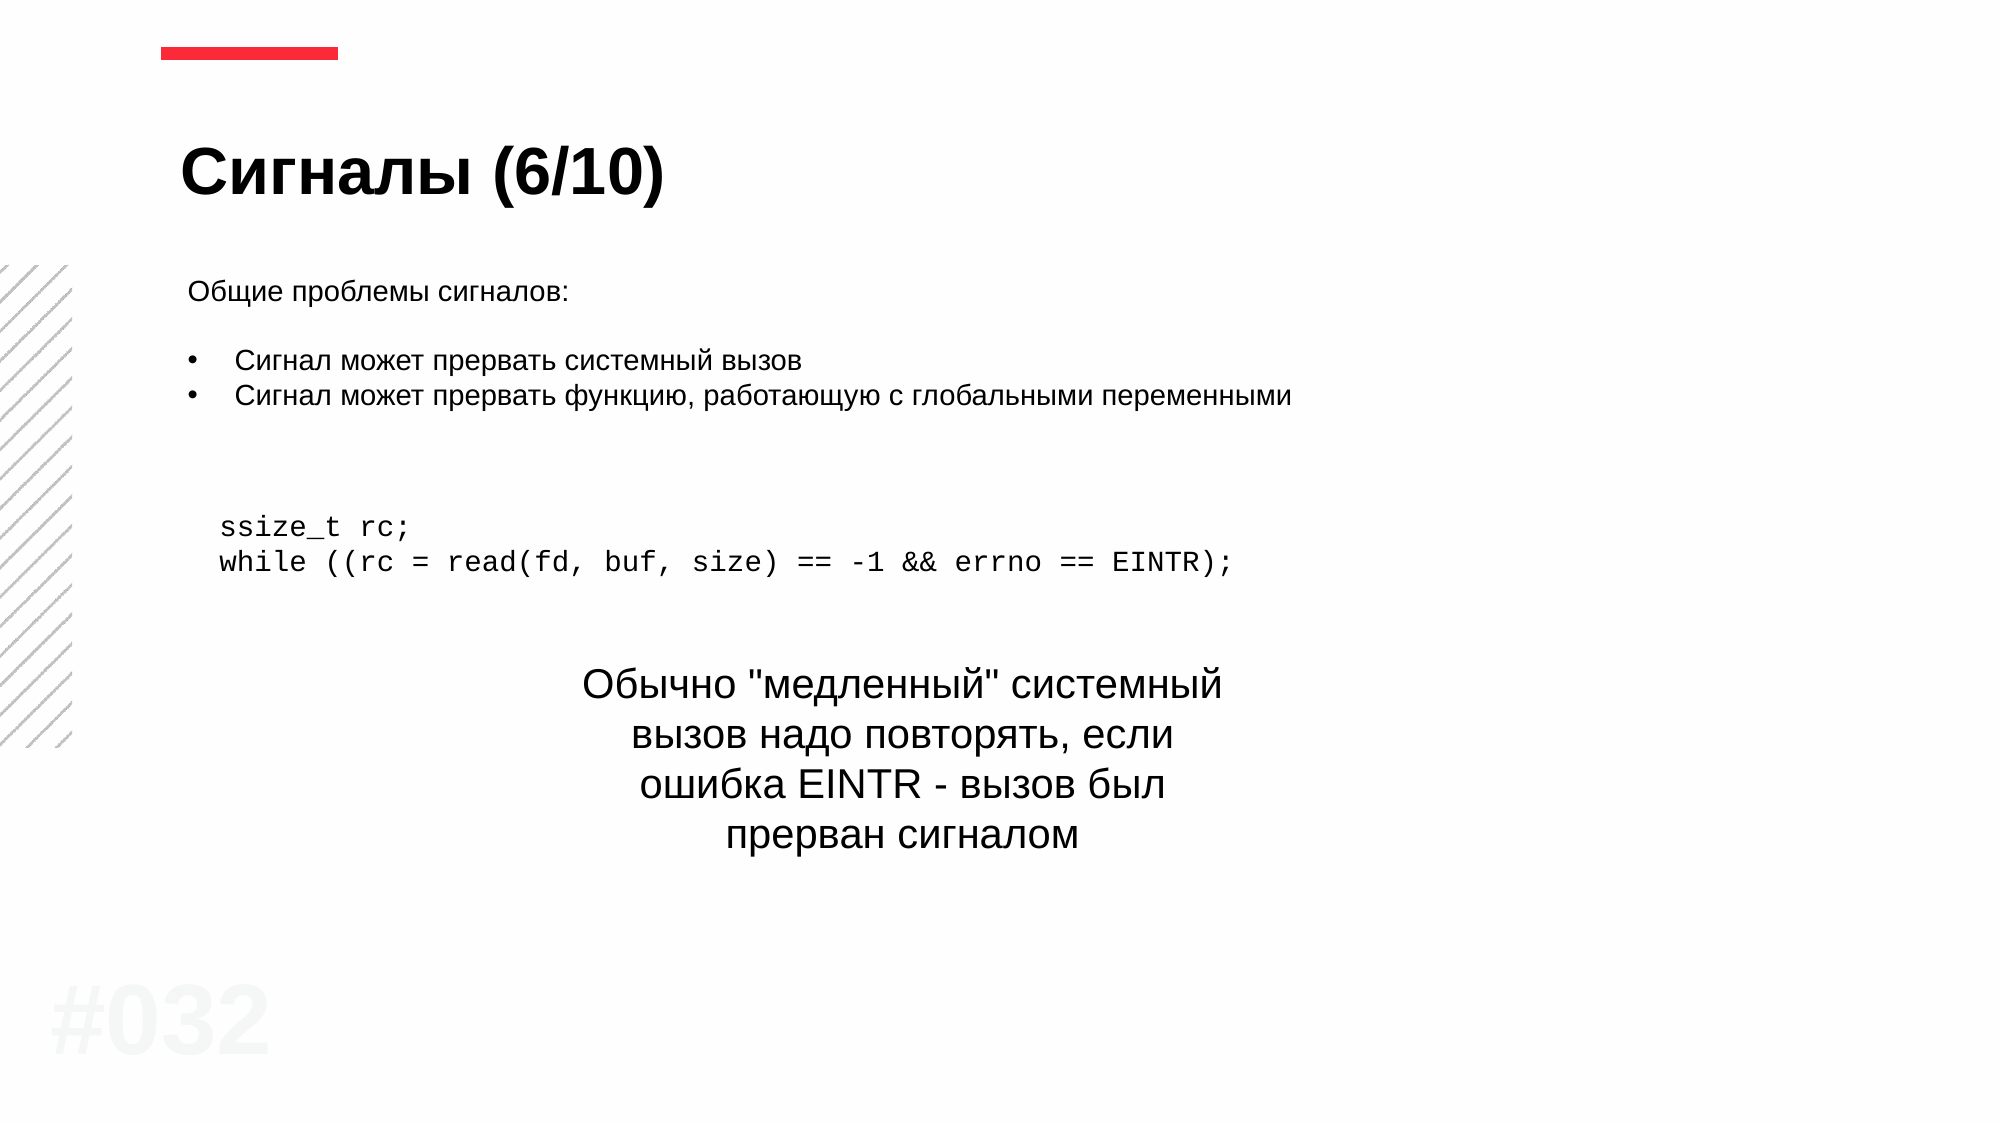

Сигналы (6/10)
Общие проблемы сигналов:

Сигнал может прервать системный вызов
Сигнал может прервать функцию, работающую с глобальными переменными
ssize_t rc;
while ((rc = read(fd, buf, size) == -1 && errno == EINTR);
Обычно "медленный" системный вызов надо повторять, если ошибка EINTR - вызов был прерван сигналом
#032